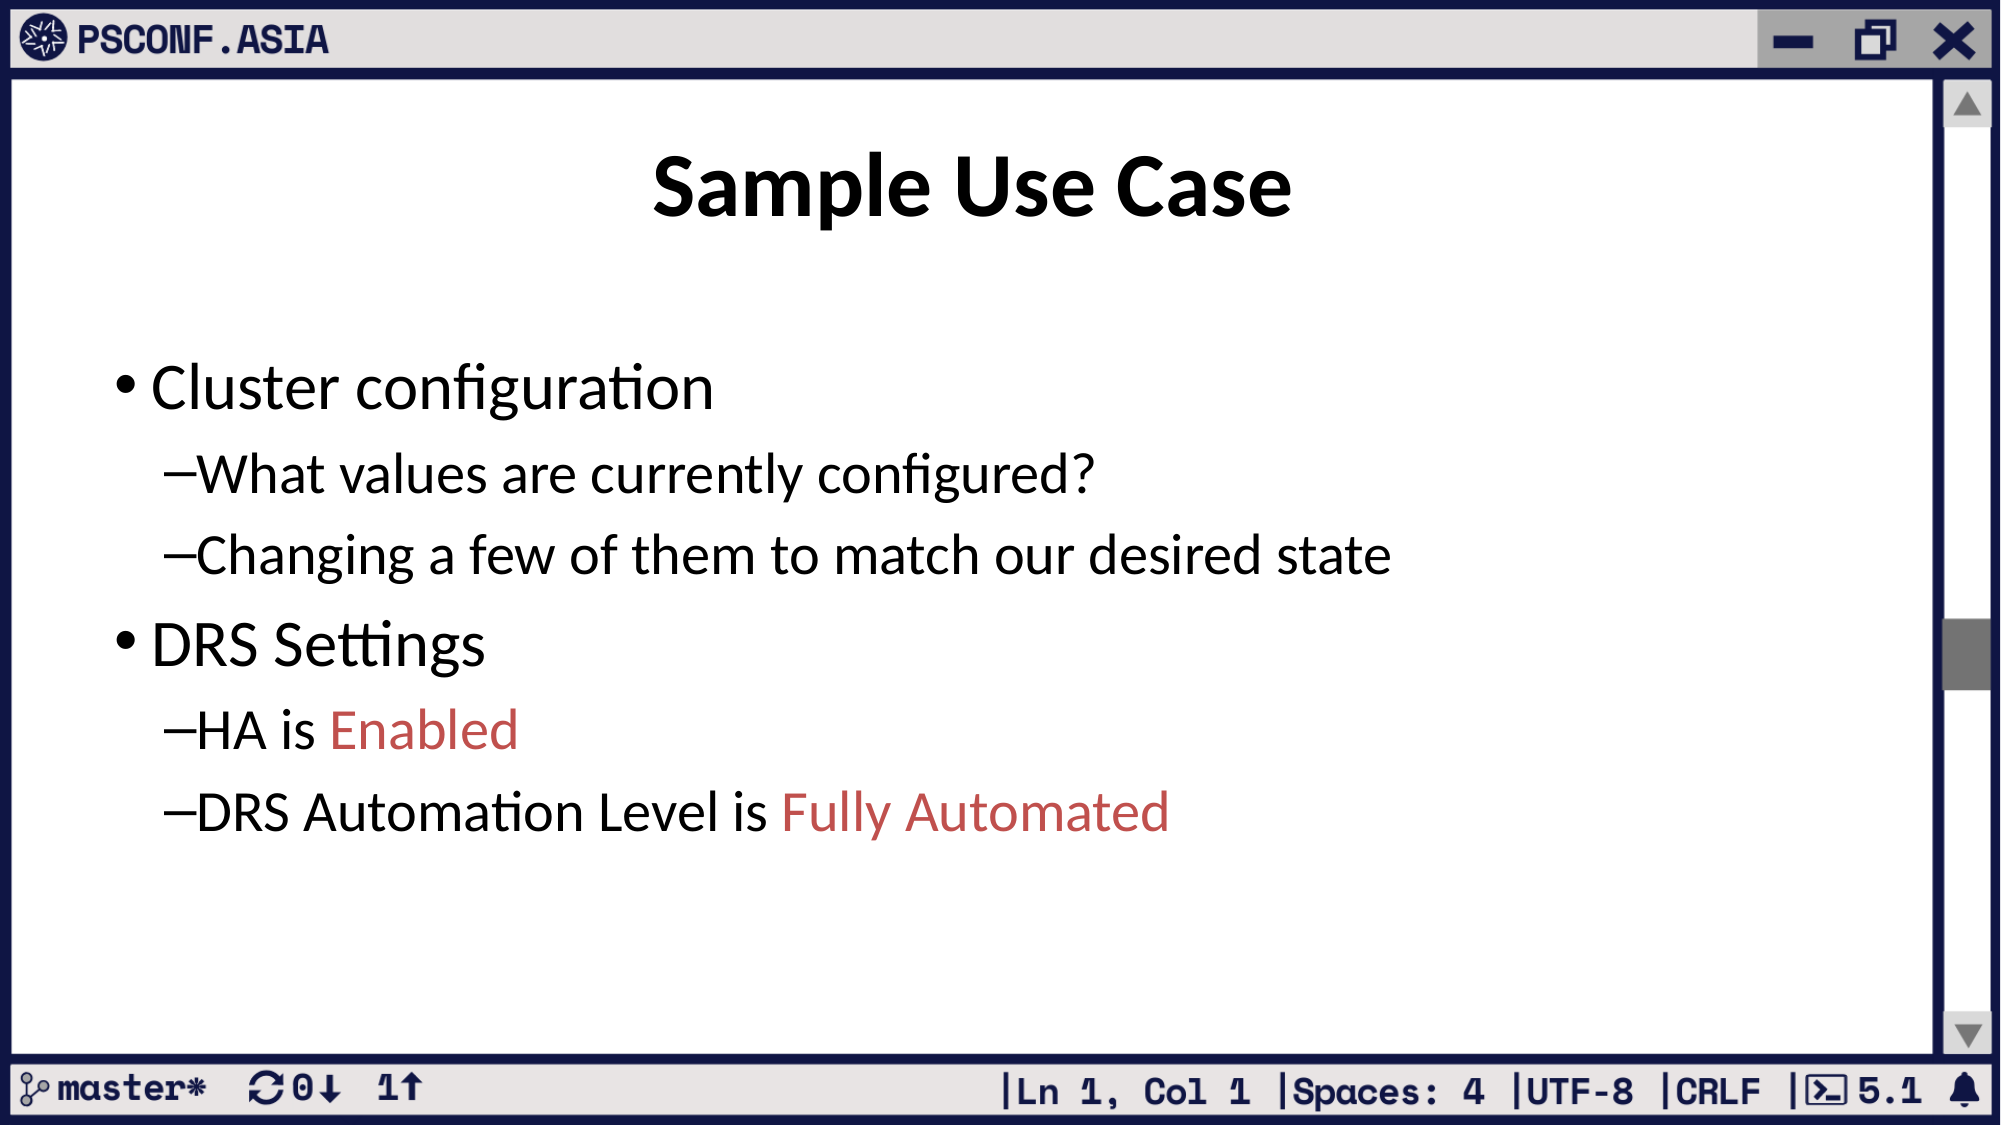

Sample Use Case
Cluster configuration
What values are currently configured?
Changing a few of them to match our desired state
DRS Settings
HA is Enabled
DRS Automation Level is Fully Automated